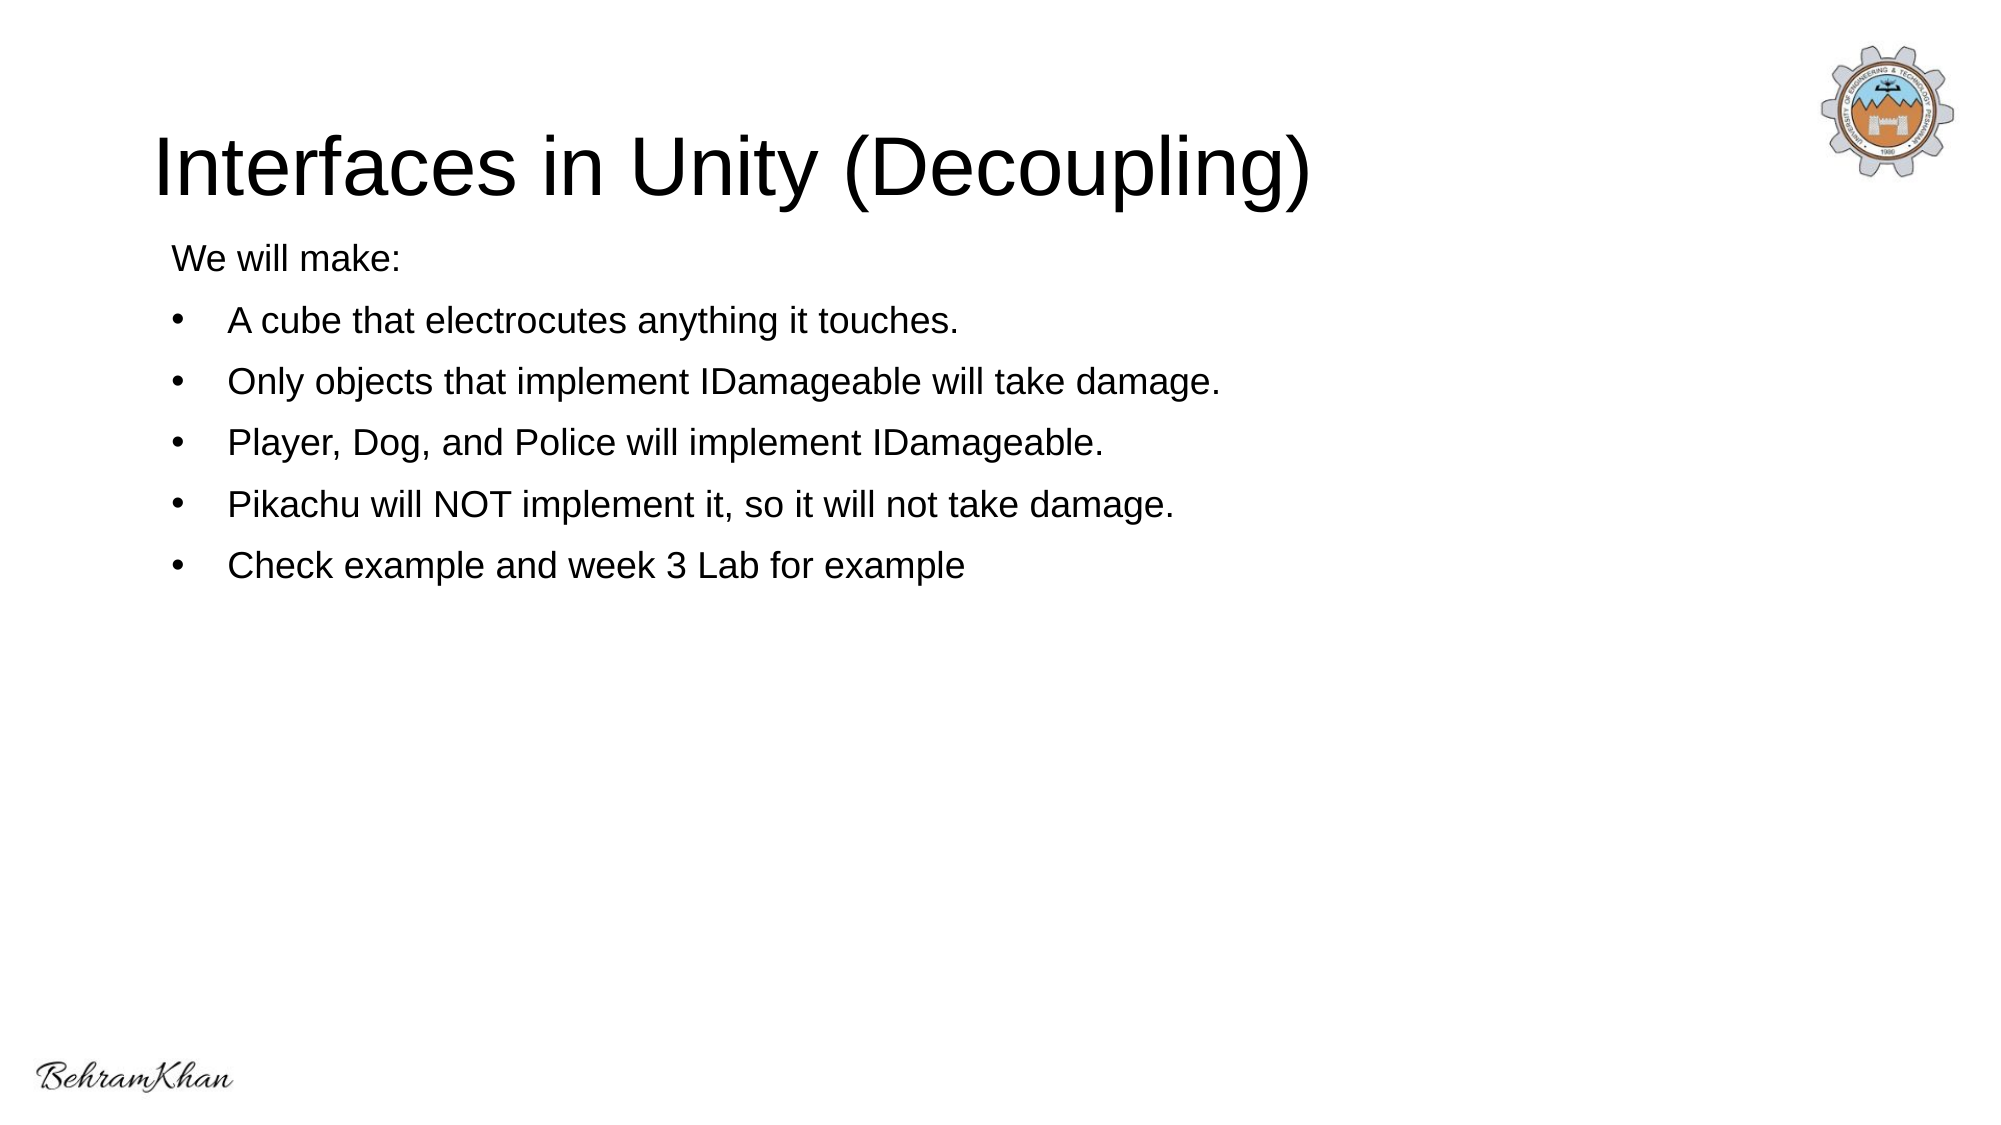

# Interfaces in Unity (Decoupling)
We will make:
A cube that electrocutes anything it touches.
Only objects that implement IDamageable will take damage.
Player, Dog, and Police will implement IDamageable.
Pikachu will NOT implement it, so it will not take damage.
Check example and week 3 Lab for example